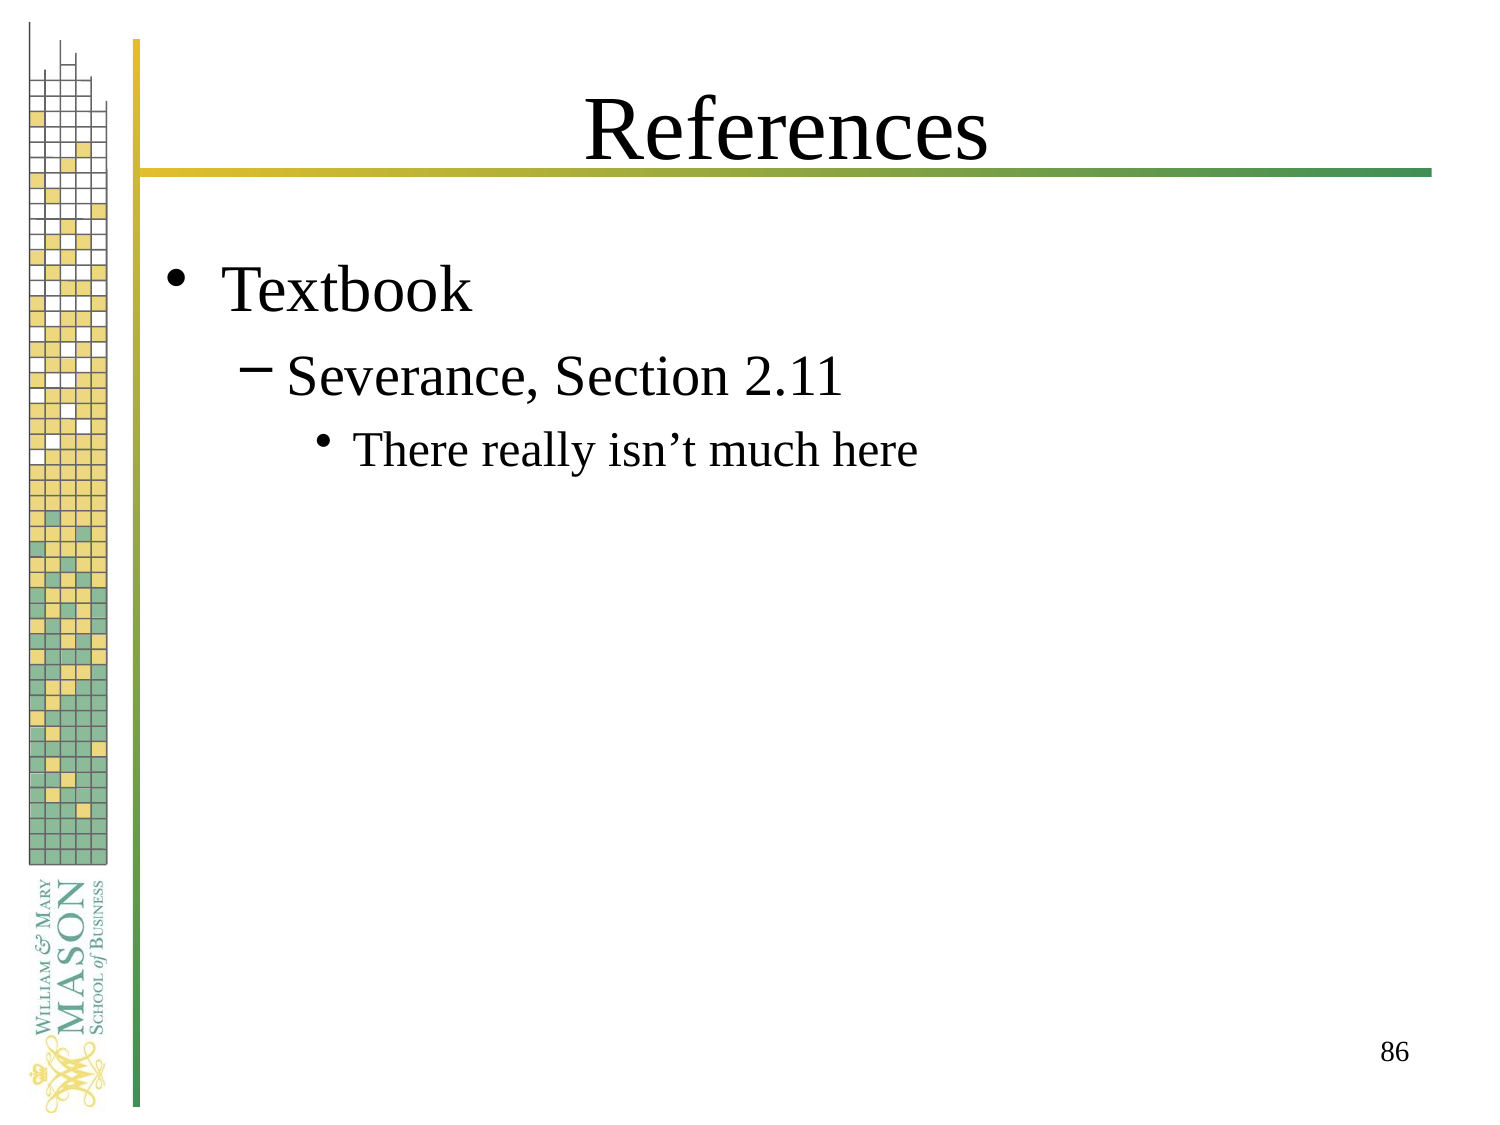

# References
Textbook
Severance, Section 2.11
There really isn’t much here
86